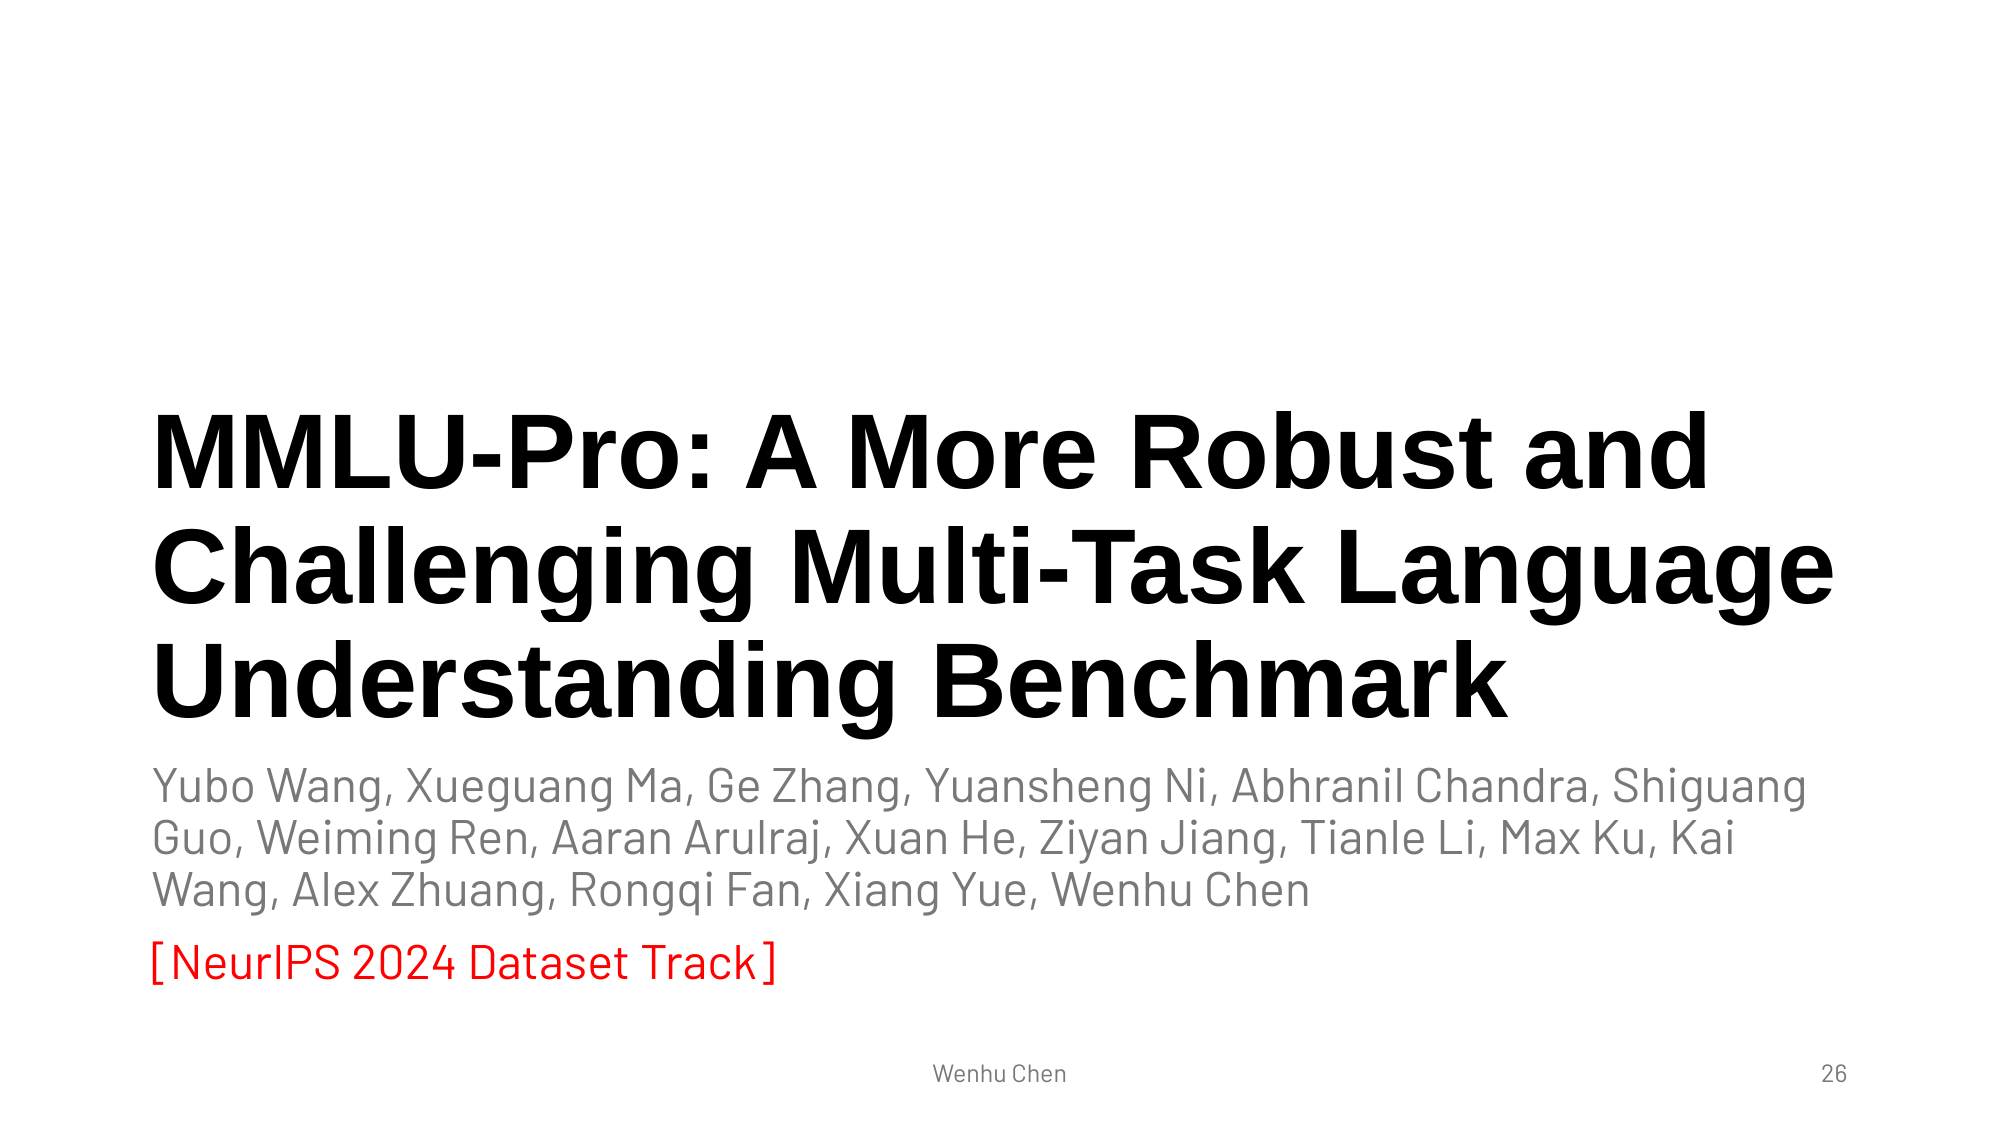

# MMLU-Pro: A More Robust and Challenging Multi-Task Language Understanding Benchmark
Yubo Wang, Xueguang Ma, Ge Zhang, Yuansheng Ni, Abhranil Chandra, Shiguang Guo, Weiming Ren, Aaran Arulraj, Xuan He, Ziyan Jiang, Tianle Li, Max Ku, Kai Wang, Alex Zhuang, Rongqi Fan, Xiang Yue, Wenhu Chen
[NeurIPS 2024 Dataset Track]
Wenhu Chen
26